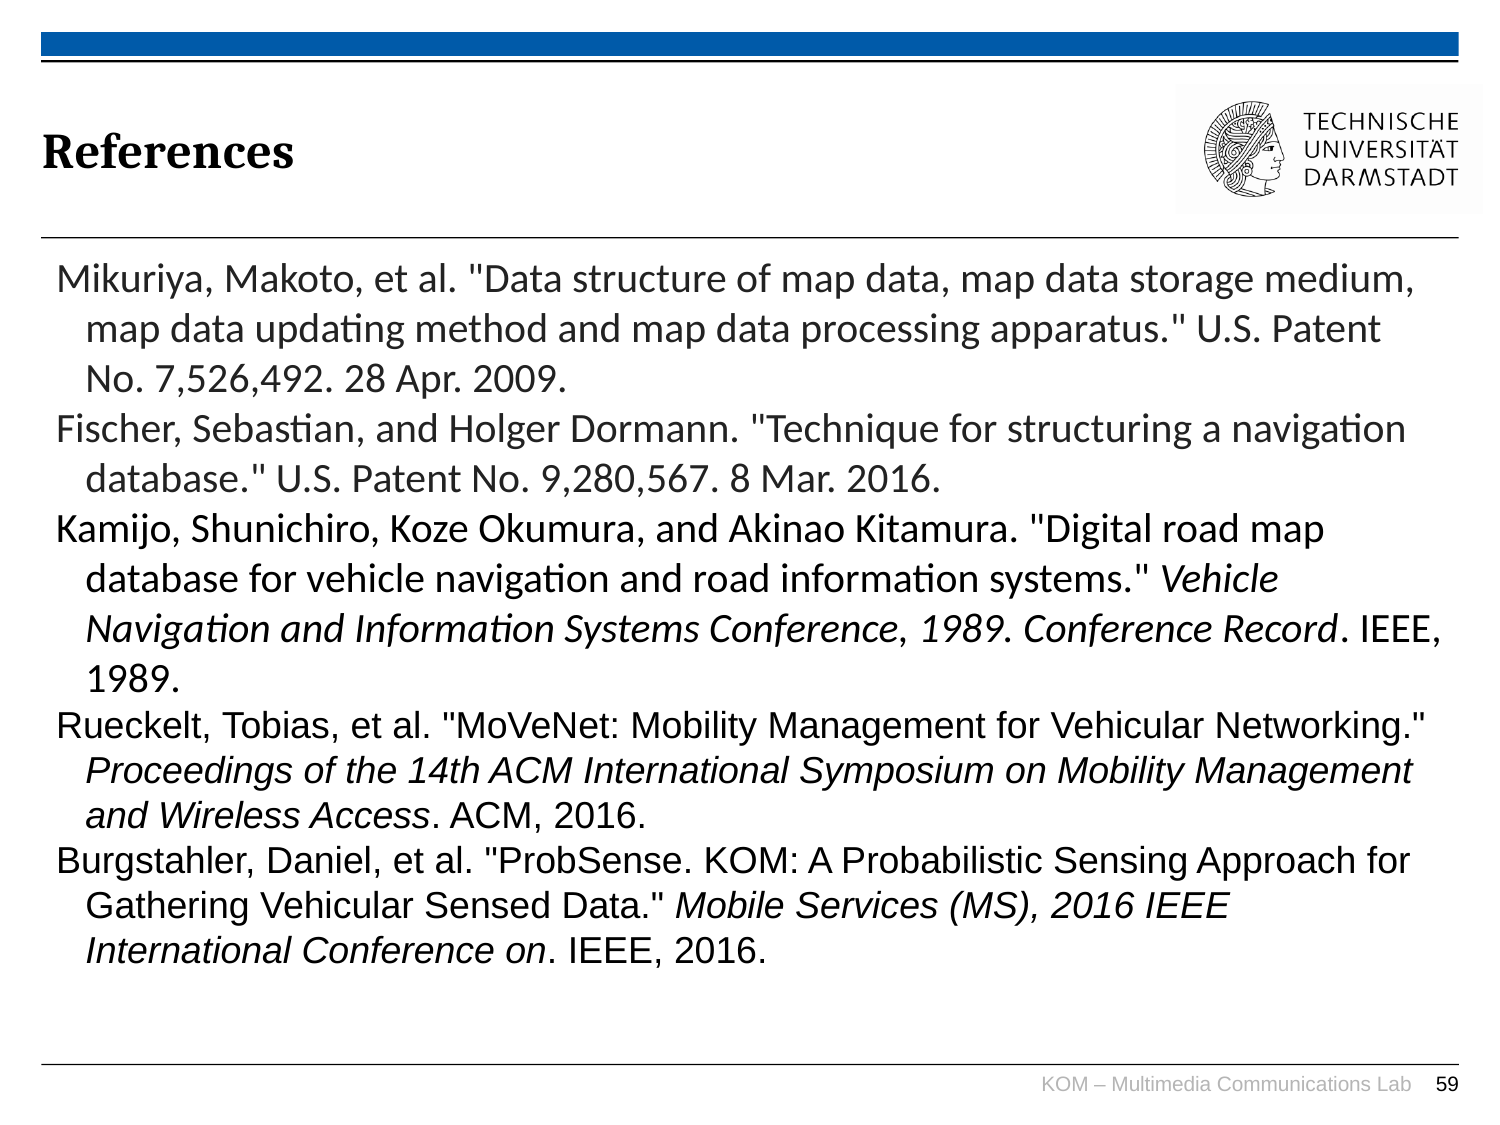

References
Mikuriya, Makoto, et al. "Data structure of map data, map data storage medium, map data updating method and map data processing apparatus." U.S. Patent No. 7,526,492. 28 Apr. 2009.
Fischer, Sebastian, and Holger Dormann. "Technique for structuring a navigation database." U.S. Patent No. 9,280,567. 8 Mar. 2016.
Kamijo, Shunichiro, Koze Okumura, and Akinao Kitamura. "Digital road map database for vehicle navigation and road information systems." Vehicle Navigation and Information Systems Conference, 1989. Conference Record. IEEE, 1989.
Rueckelt, Tobias, et al. "MoVeNet: Mobility Management for Vehicular Networking." Proceedings of the 14th ACM International Symposium on Mobility Management and Wireless Access. ACM, 2016.
Burgstahler, Daniel, et al. "ProbSense. KOM: A Probabilistic Sensing Approach for Gathering Vehicular Sensed Data." Mobile Services (MS), 2016 IEEE International Conference on. IEEE, 2016.